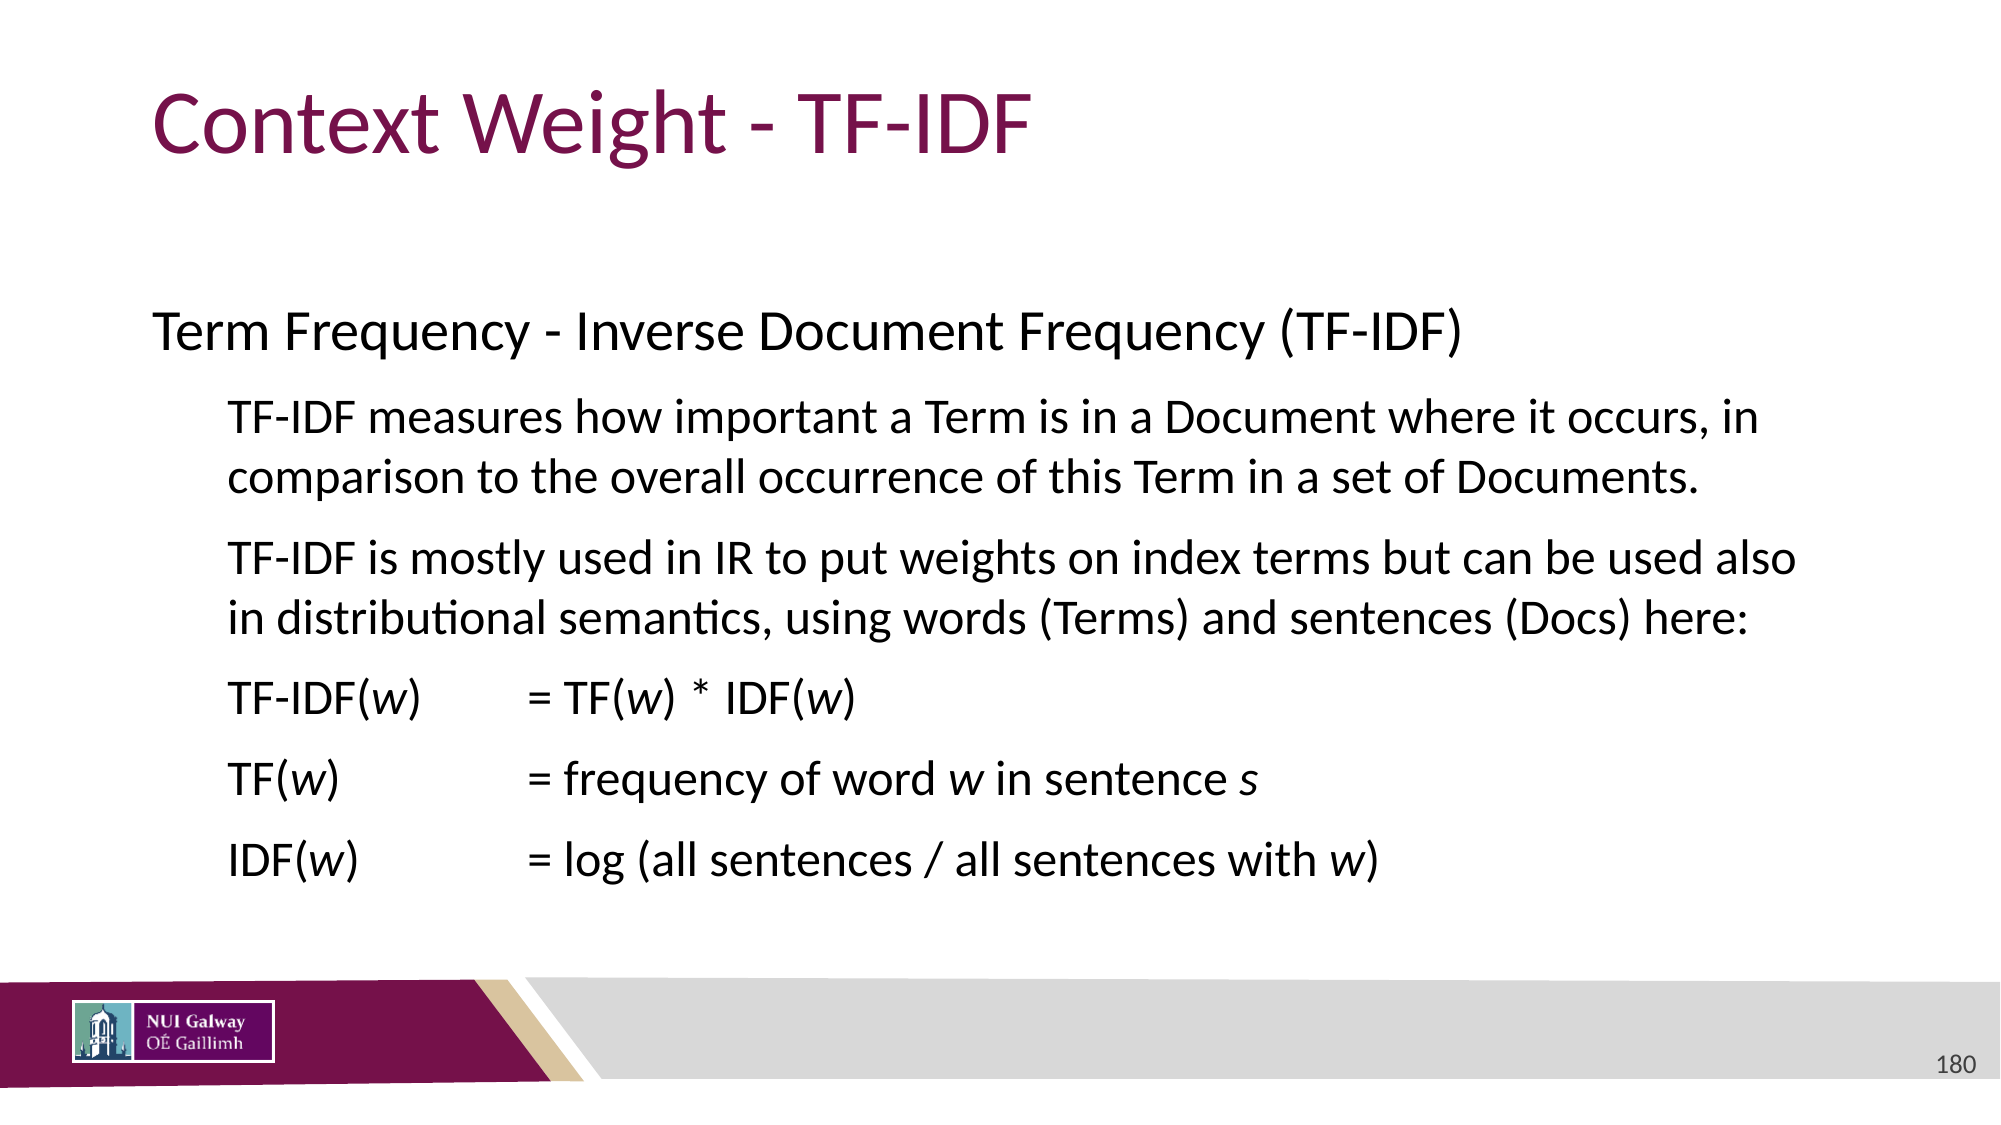

# Context Weight - TF-IDF
Term Frequency - Inverse Document Frequency (TF-IDF)
TF-IDF measures how important a Term is in a Document where it occurs, in comparison to the overall occurrence of this Term in a set of Documents.
TF-IDF is mostly used in IR to put weights on index terms but can be used also in distributional semantics, using words (Terms) and sentences (Docs) here:
TF-IDF(w)	= TF(w) * IDF(w)
TF(w) 		= frequency of word w in sentence s
IDF(w) 		= log (all sentences / all sentences with w)

180